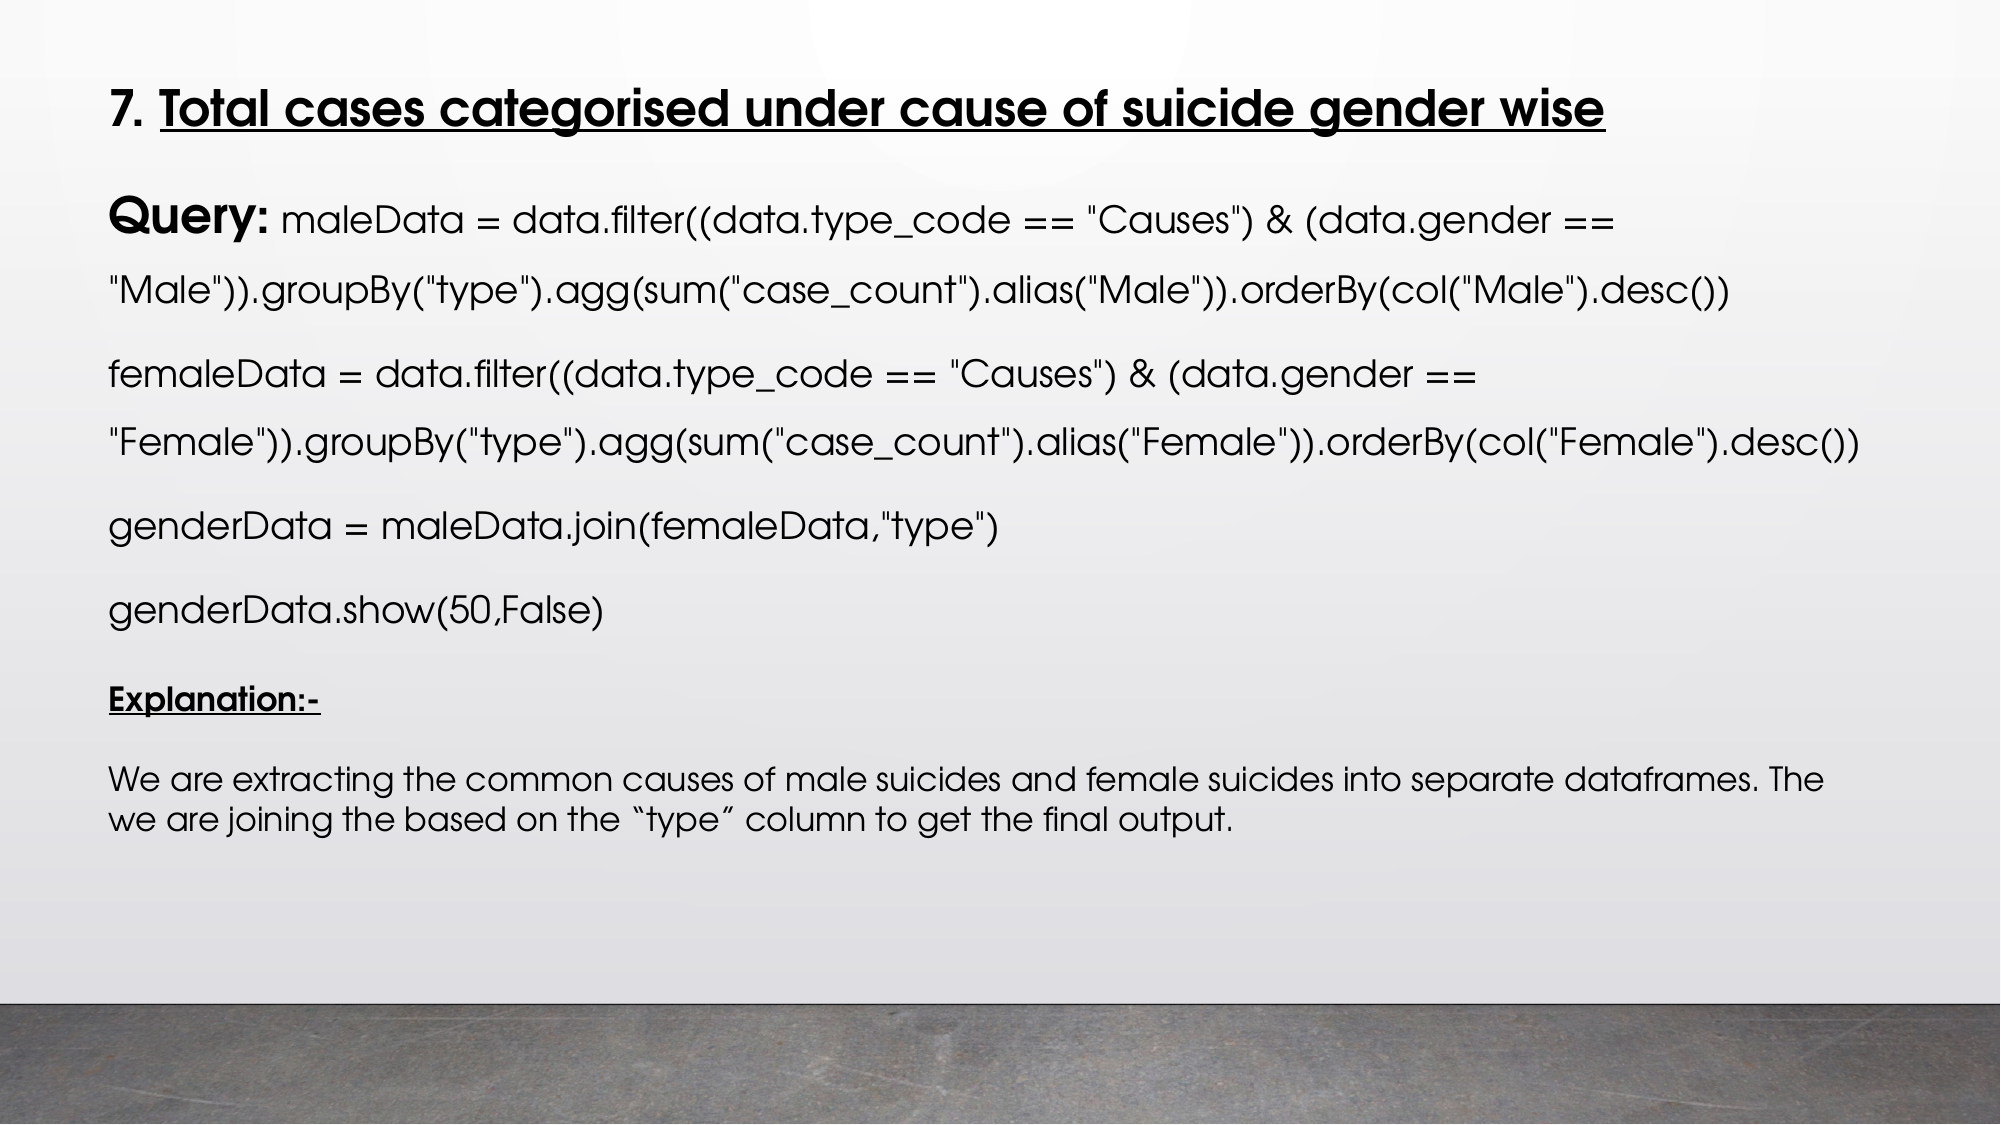

7. Total cases categorised under cause of suicide gender wise
Query: maleData = data.filter((data.type_code == "Causes") & (data.gender == "Male")).groupBy("type").agg(sum("case_count").alias("Male")).orderBy(col("Male").desc())
femaleData = data.filter((data.type_code == "Causes") & (data.gender == "Female")).groupBy("type").agg(sum("case_count").alias("Female")).orderBy(col("Female").desc())
genderData = maleData.join(femaleData,"type")
genderData.show(50,False)
Explanation:-

We are extracting the common causes of male suicides and female suicides into separate dataframes. The we are joining the based on the “type” column to get the final output.